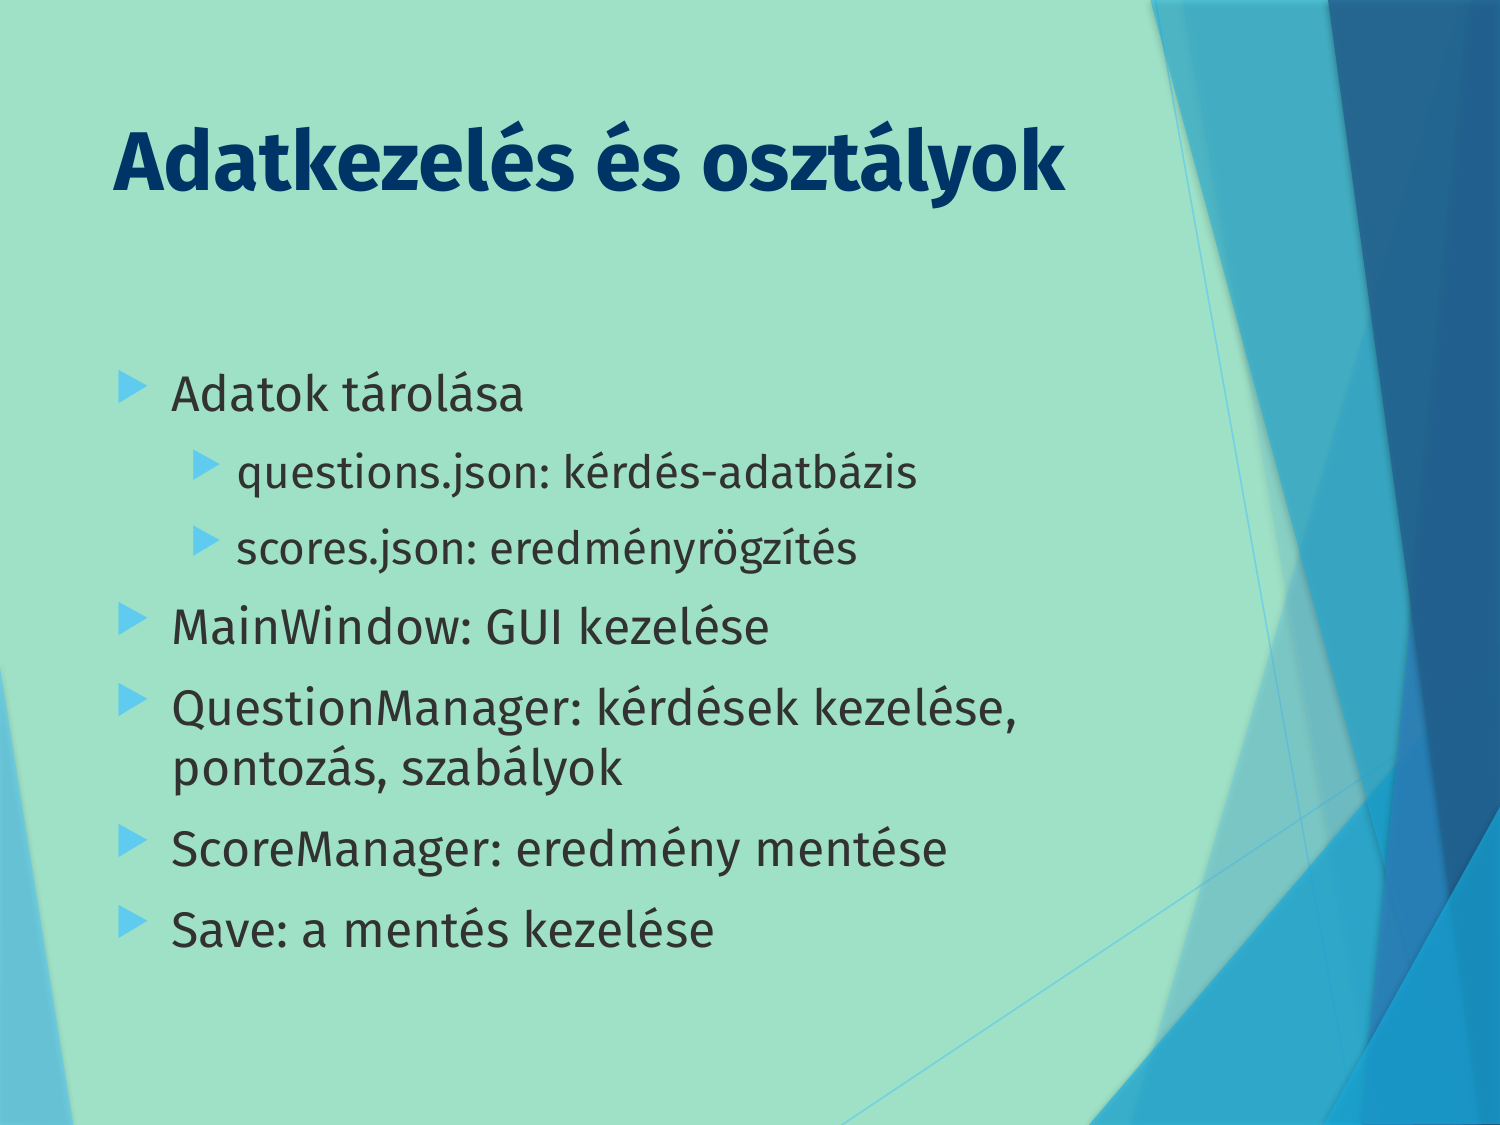

# Adatkezelés és osztályok
Adatok tárolása
questions.json: kérdés-adatbázis
scores.json: eredményrögzítés
MainWindow: GUI kezelése
QuestionManager: kérdések kezelése, pontozás, szabályok
ScoreManager: eredmény mentése
Save: a mentés kezelése